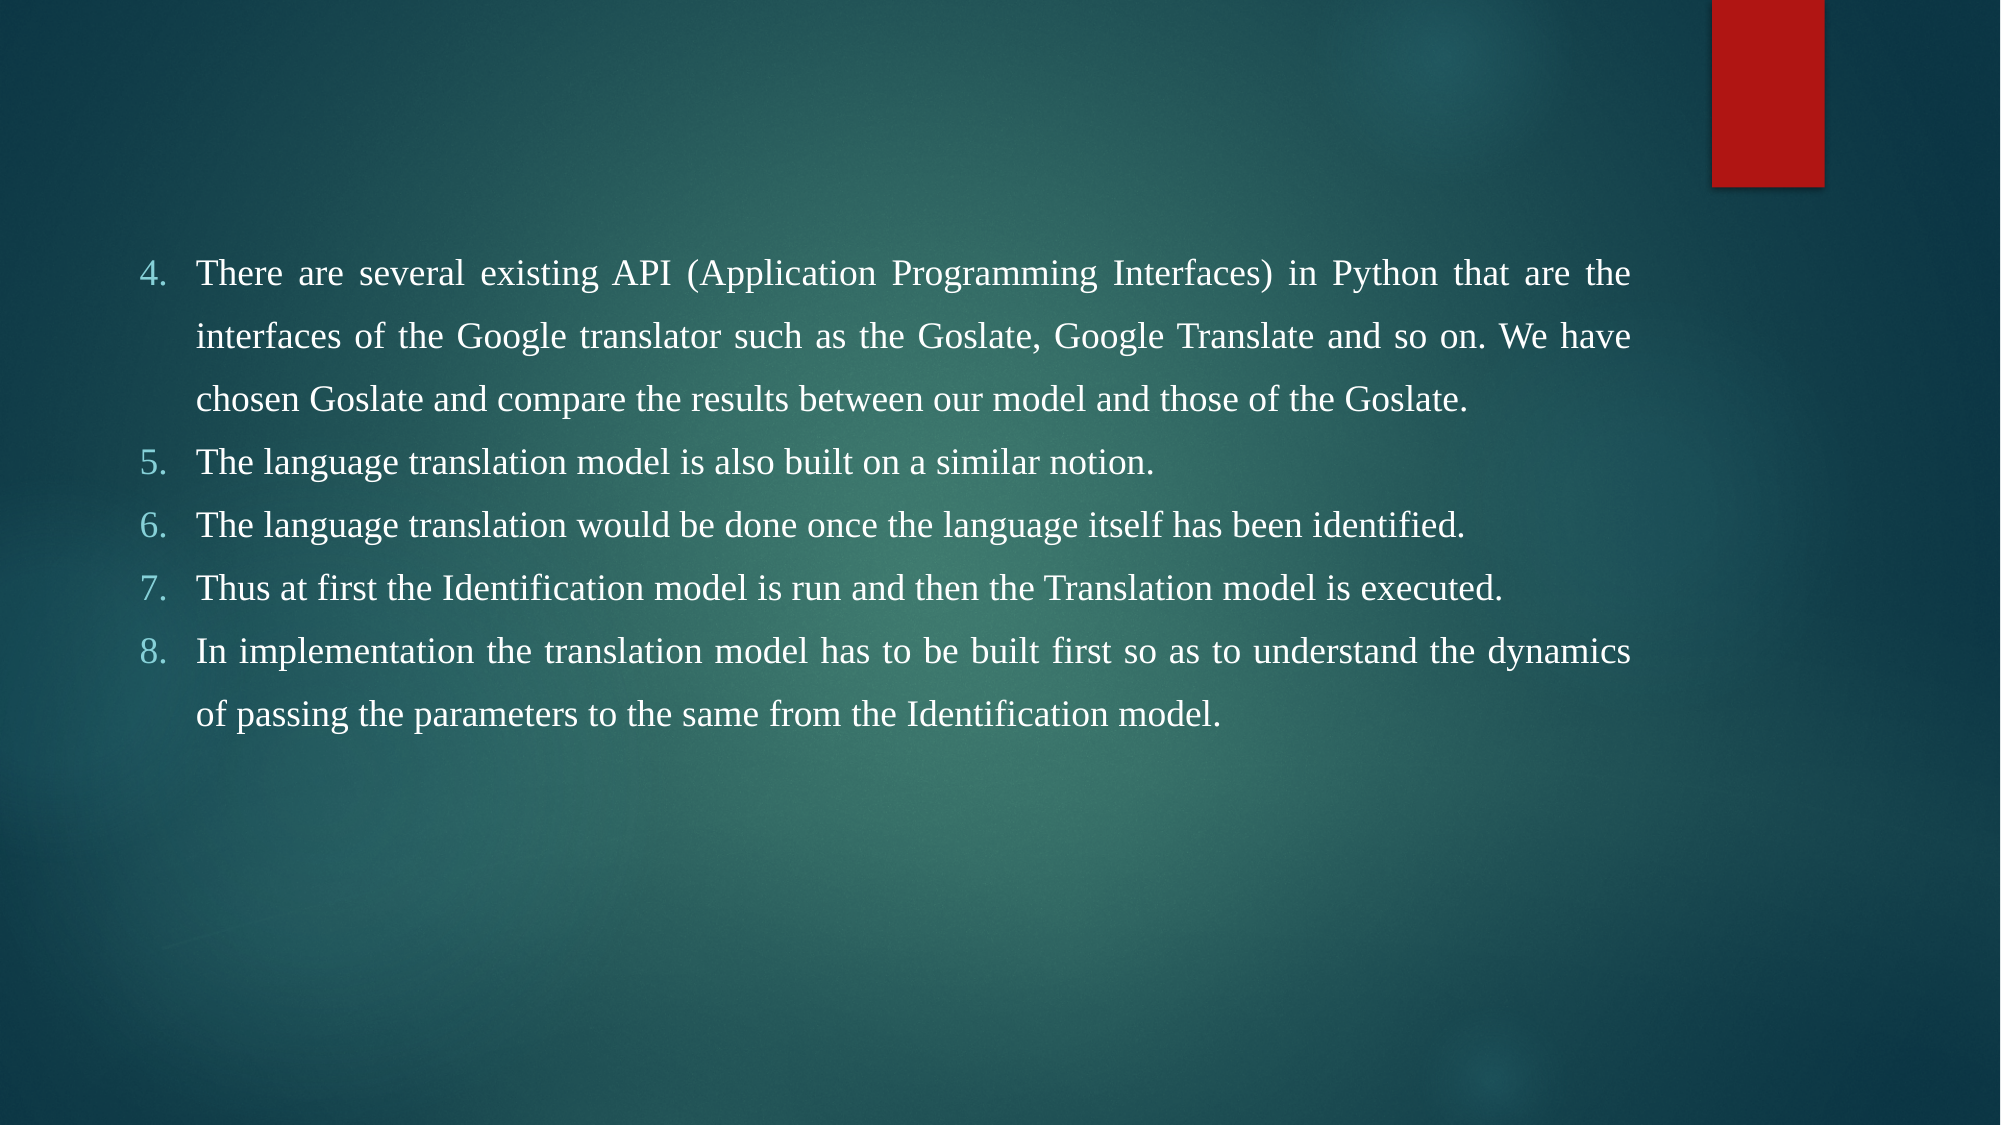

There are several existing API (Application Programming Interfaces) in Python that are the interfaces of the Google translator such as the Goslate, Google Translate and so on. We have chosen Goslate and compare the results between our model and those of the Goslate.
The language translation model is also built on a similar notion.
The language translation would be done once the language itself has been identified.
Thus at first the Identification model is run and then the Translation model is executed.
In implementation the translation model has to be built first so as to understand the dynamics of passing the parameters to the same from the Identification model.